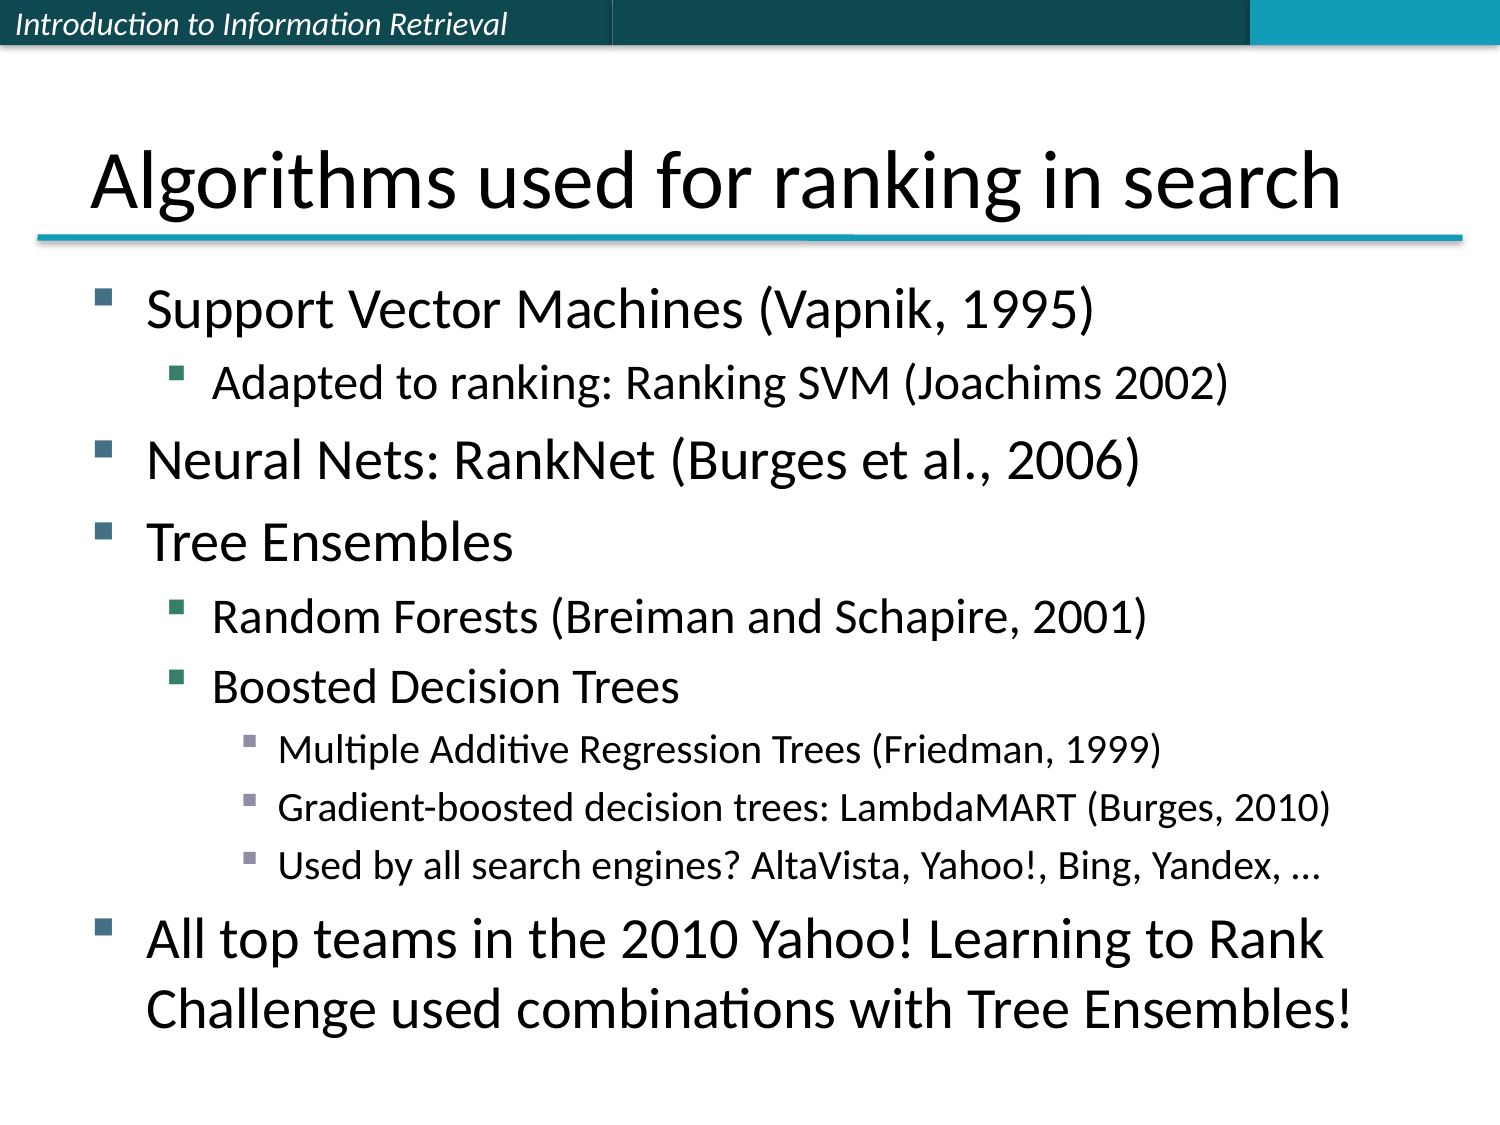

# Algorithms used for ranking in search
Support Vector Machines (Vapnik, 1995)
Adapted to ranking: Ranking SVM (Joachims 2002)
Neural Nets: RankNet (Burges et al., 2006)
Tree Ensembles
Random Forests (Breiman and Schapire, 2001)
Boosted Decision Trees
Multiple Additive Regression Trees (Friedman, 1999)
Gradient-boosted decision trees: LambdaMART (Burges, 2010)
Used by all search engines? AltaVista, Yahoo!, Bing, Yandex, …
All top teams in the 2010 Yahoo! Learning to Rank Challenge used combinations with Tree Ensembles!